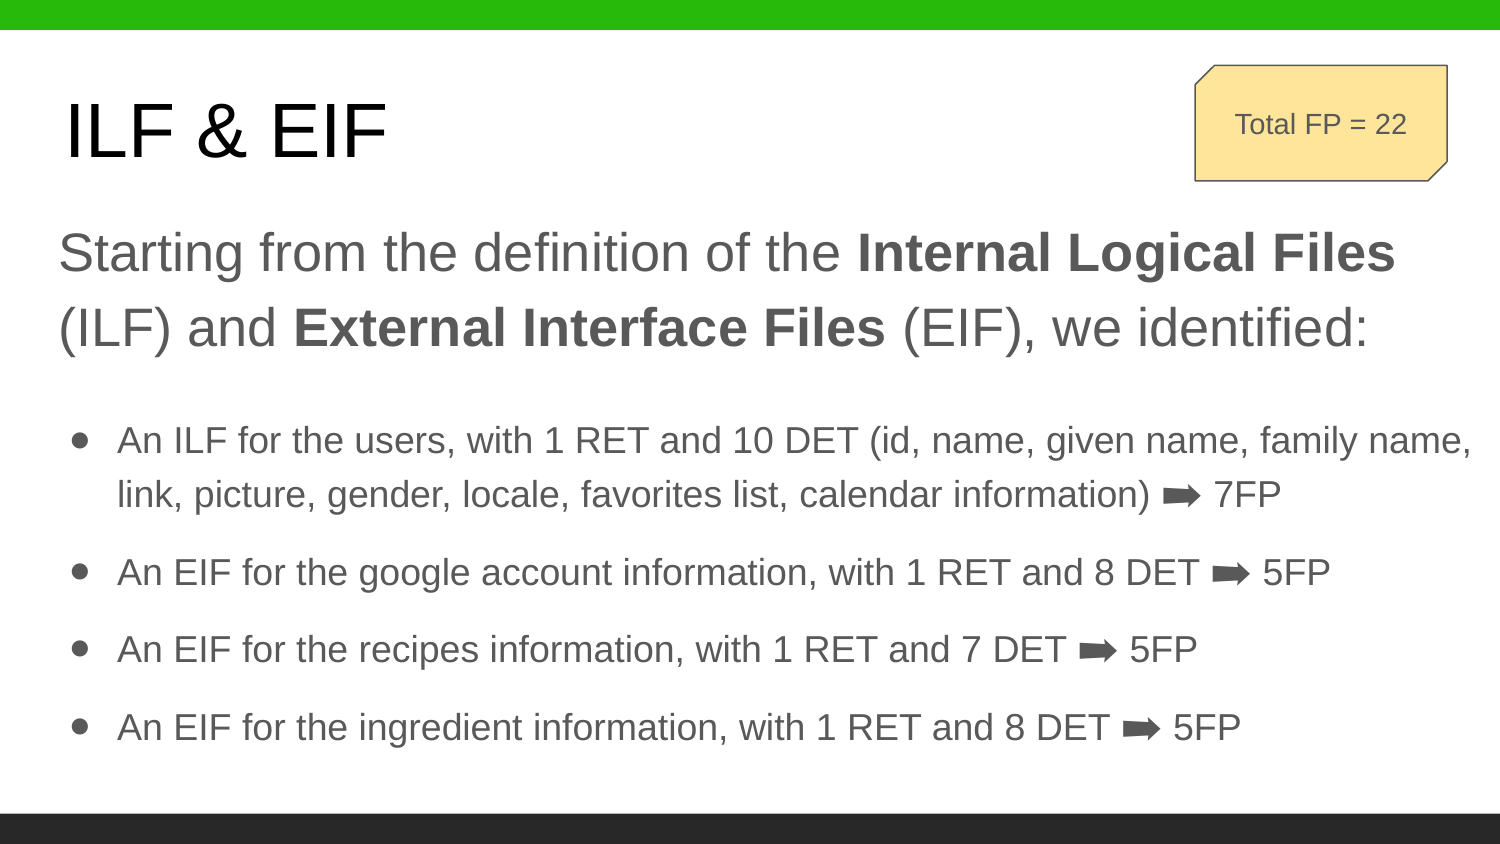

Total FP = 22
# ILF & EIF
Starting from the definition of the Internal Logical Files (ILF) and External Interface Files (EIF), we identified:

An ILF for the users, with 1 RET and 10 DET (id, name, given name, family name, link, picture, gender, locale, favorites list, calendar information) ➡ 7FP

An EIF for the google account information, with 1 RET and 8 DET ➡ 5FP

An EIF for the recipes information, with 1 RET and 7 DET ➡ 5FP

An EIF for the ingredient information, with 1 RET and 8 DET ➡ 5FP